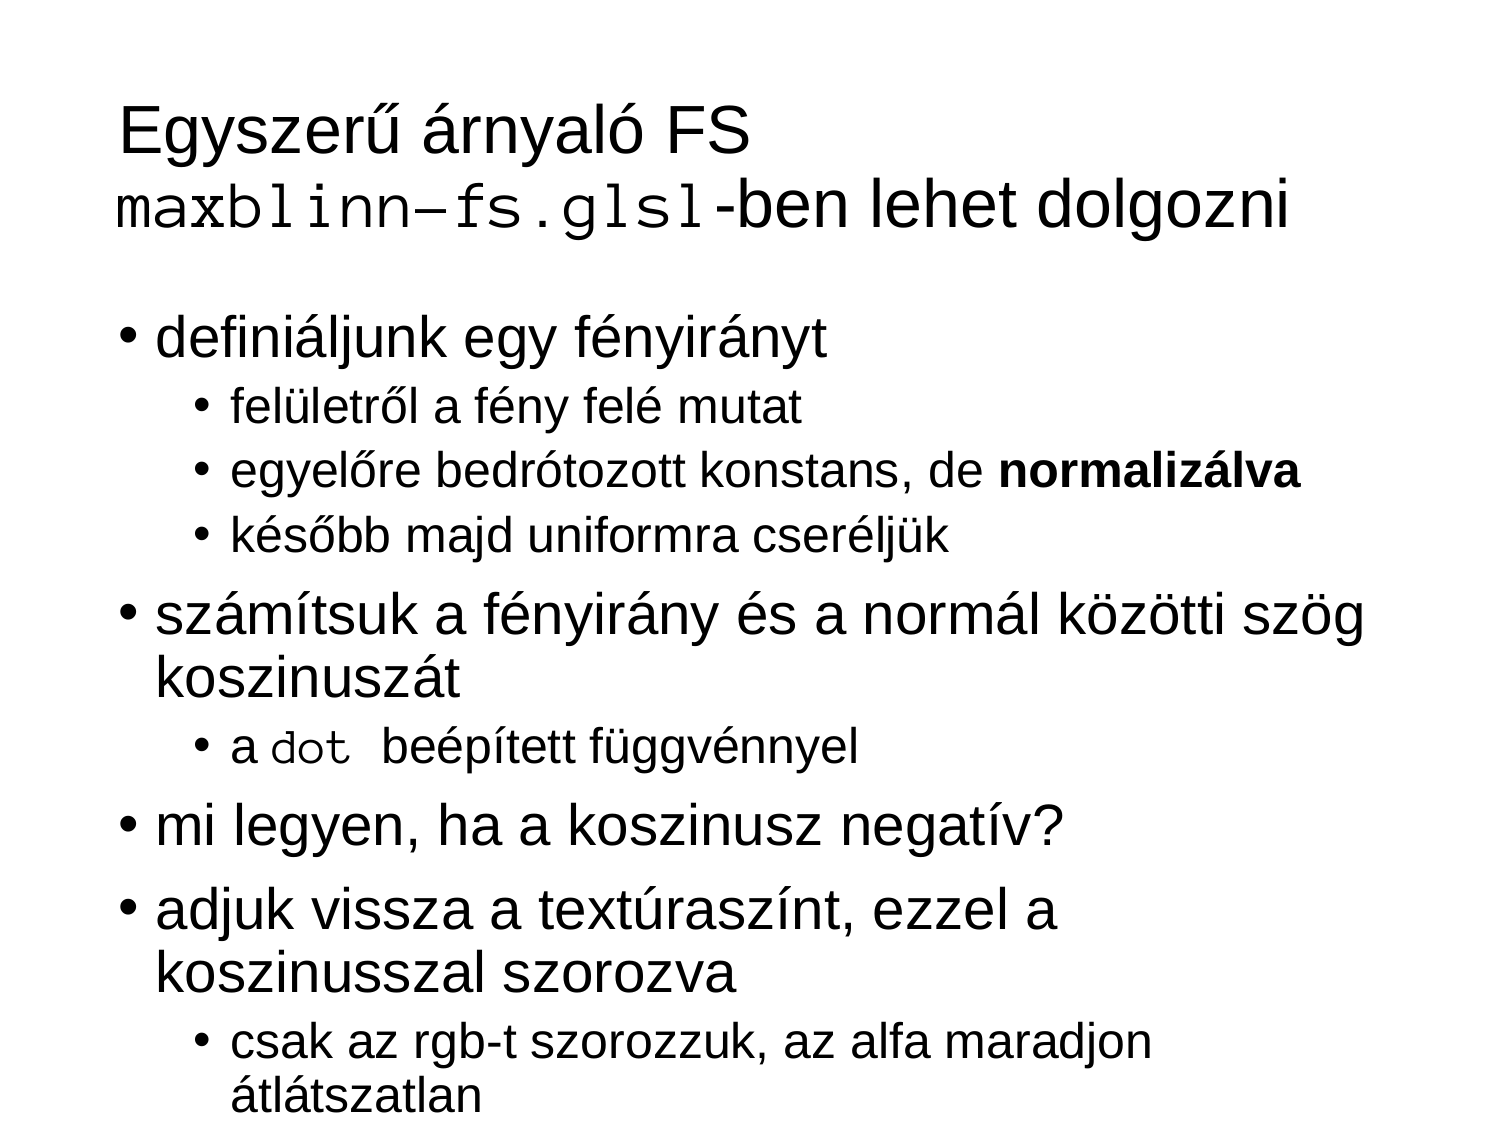

# Egyszerű árnyaló FS maxblinn-fs.glsl-ben lehet dolgozni
definiáljunk egy fényirányt
felületről a fény felé mutat
egyelőre bedrótozott konstans, de normalizálva
később majd uniformra cseréljük
számítsuk a fényirány és a normál közötti szög koszinuszát
a dot beépített függvénnyel
mi legyen, ha a koszinusz negatív?
adjuk vissza a textúraszínt, ezzel a koszinusszal szorozva
csak az rgb-t szorozzuk, az alfa maradjon átlátszatlan